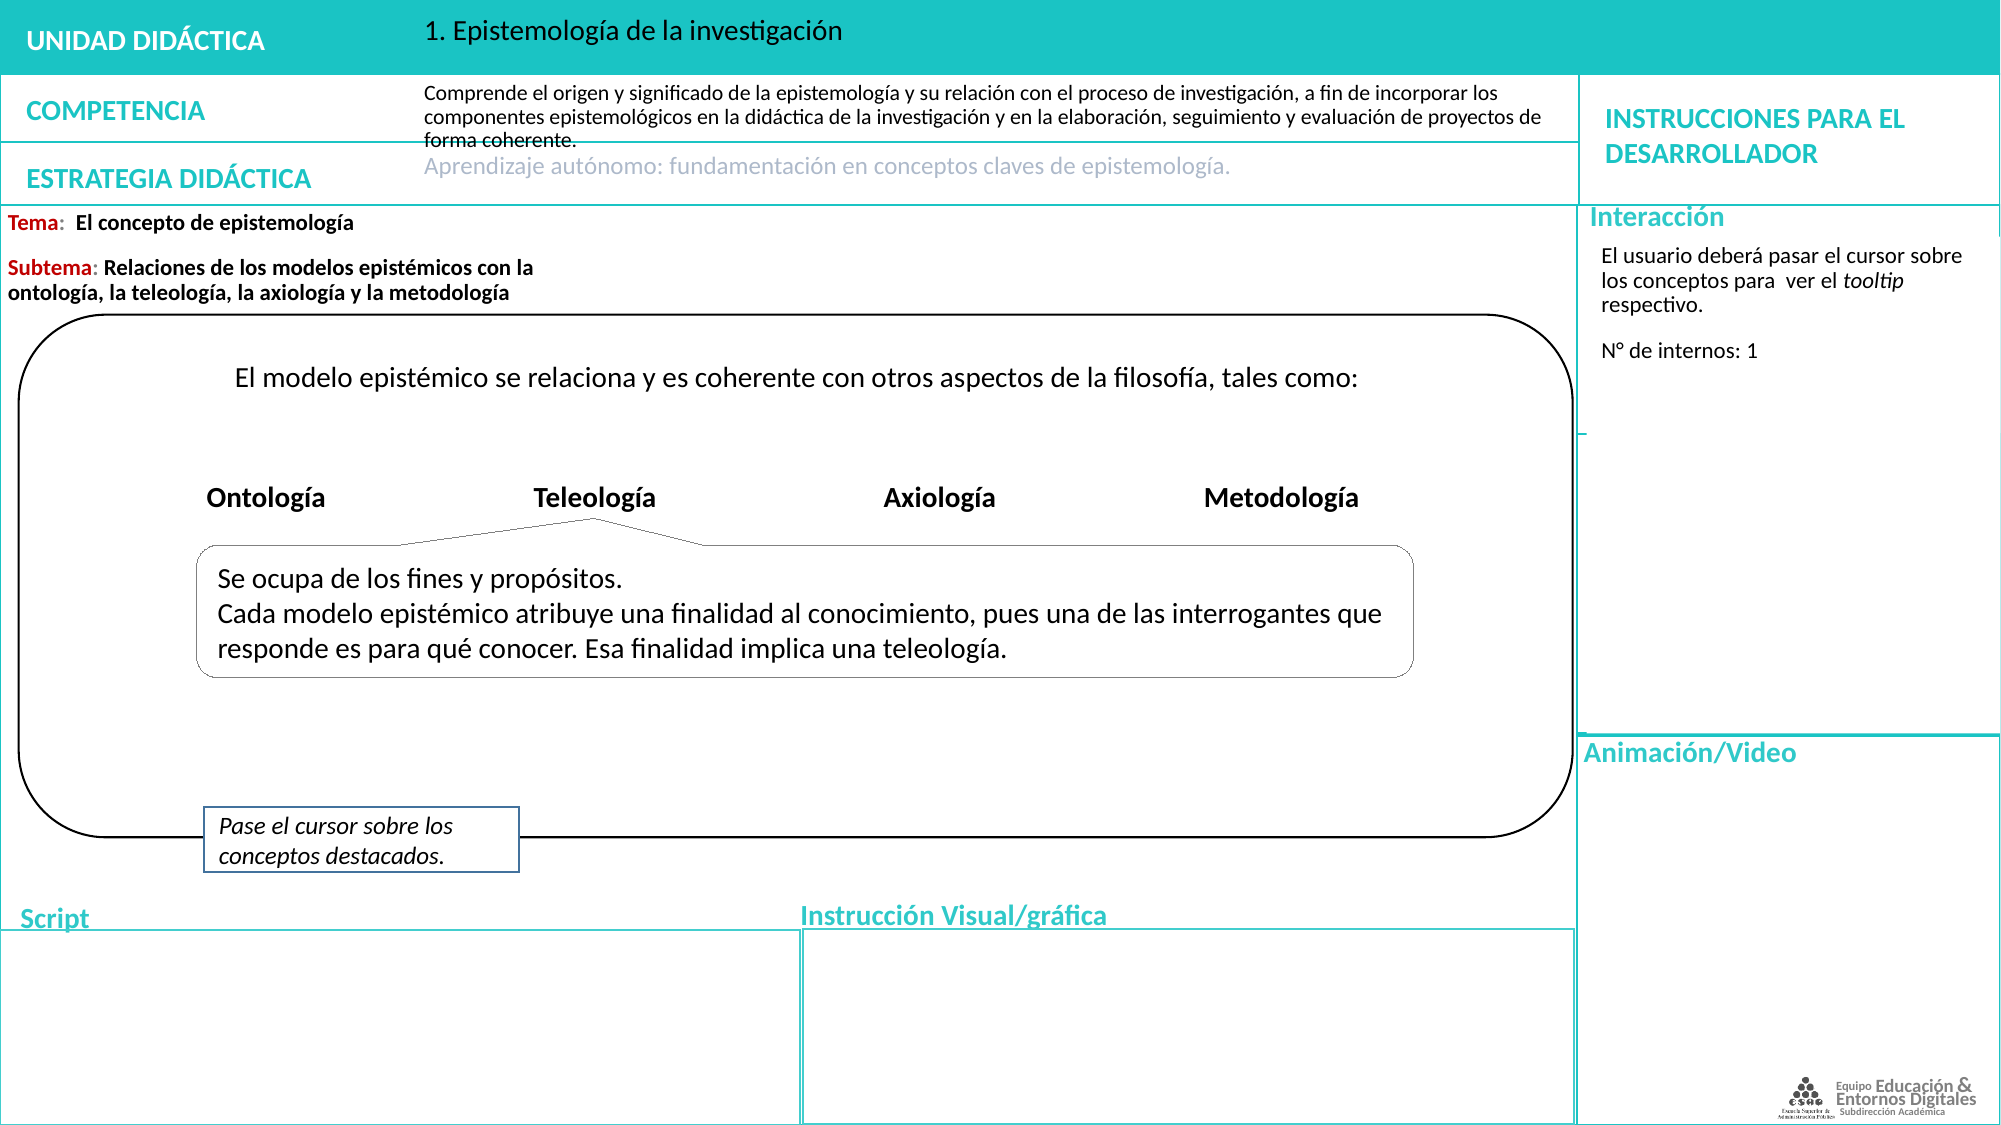

1. Epistemología de la investigación
Comprende el origen y significado de la epistemología y su relación con el proceso de investigación, a fin de incorporar los componentes epistemológicos en la didáctica de la investigación y en la elaboración, seguimiento y evaluación de proyectos de forma coherente.
Aprendizaje autónomo: fundamentación en conceptos claves de epistemología.
Tema:  El concepto de epistemología
Subtema: Relaciones de los modelos epistémicos con la ontología, la teleología, la axiología y la metodología

El usuario deberá pasar el cursor sobre los conceptos para  ver el tooltip respectivo.
N° de internos: 1

El modelo epistémico se relaciona y es coherente con otros aspectos de la filosofía, tales como:

Ontología
Teleología
Axiología
Metodología
Se ocupa de los fines y propósitos.
Cada modelo epistémico atribuye una finalidad al conocimiento, pues una de las interrogantes que responde es para qué conocer. Esa finalidad implica una teleología.

Pase el cursor sobre los conceptos destacados.